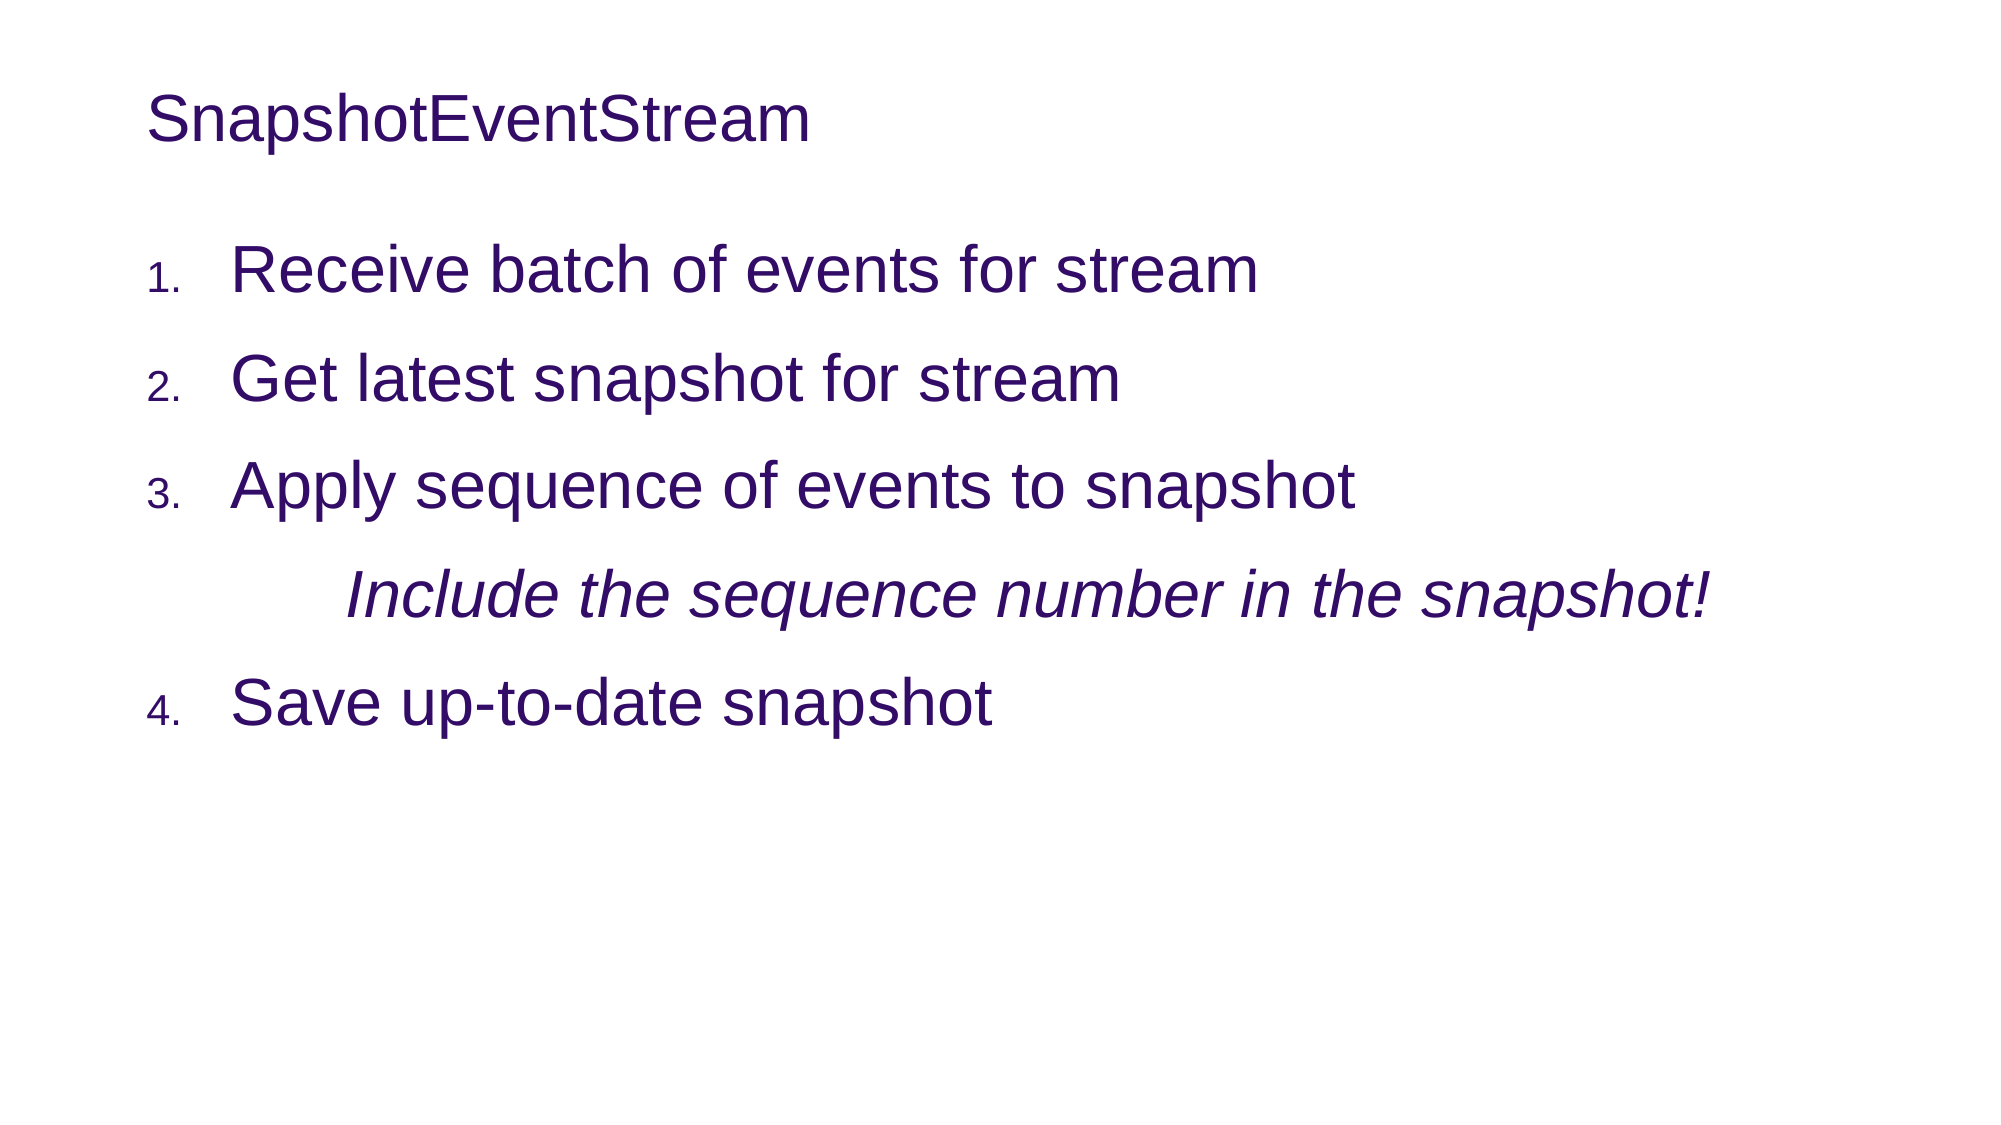

# SnapshotEventStream
Receive batch of events for stream
Get latest snapshot for stream
Apply sequence of events to snapshot
	Include the sequence number in the snapshot!
Save up-to-date snapshot